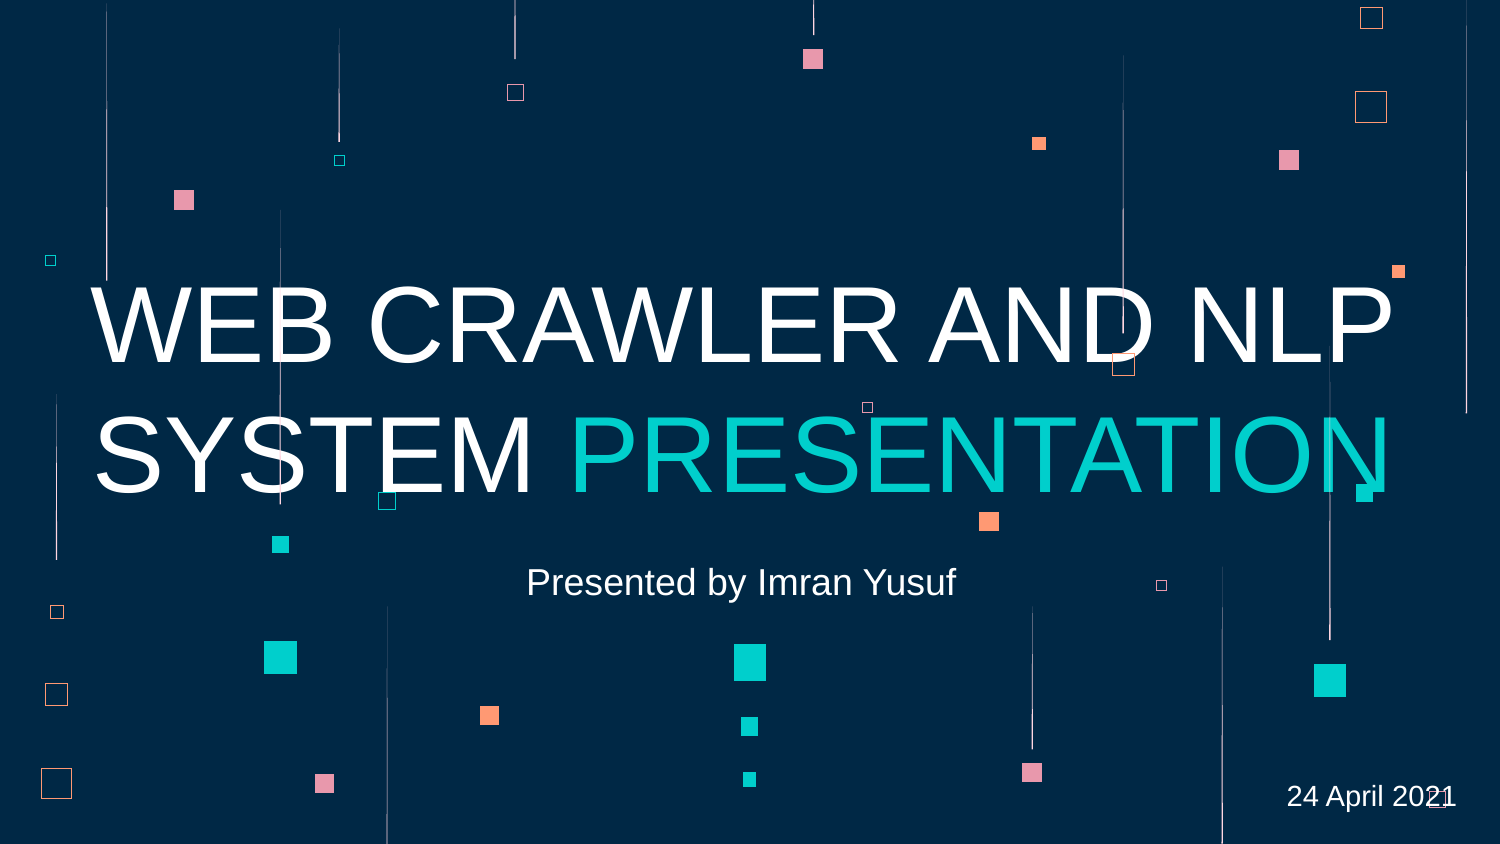

# WEB CRAWLER AND NLP SYSTEM PRESENTATION

Presented by Imran Yusuf

24 April 2021